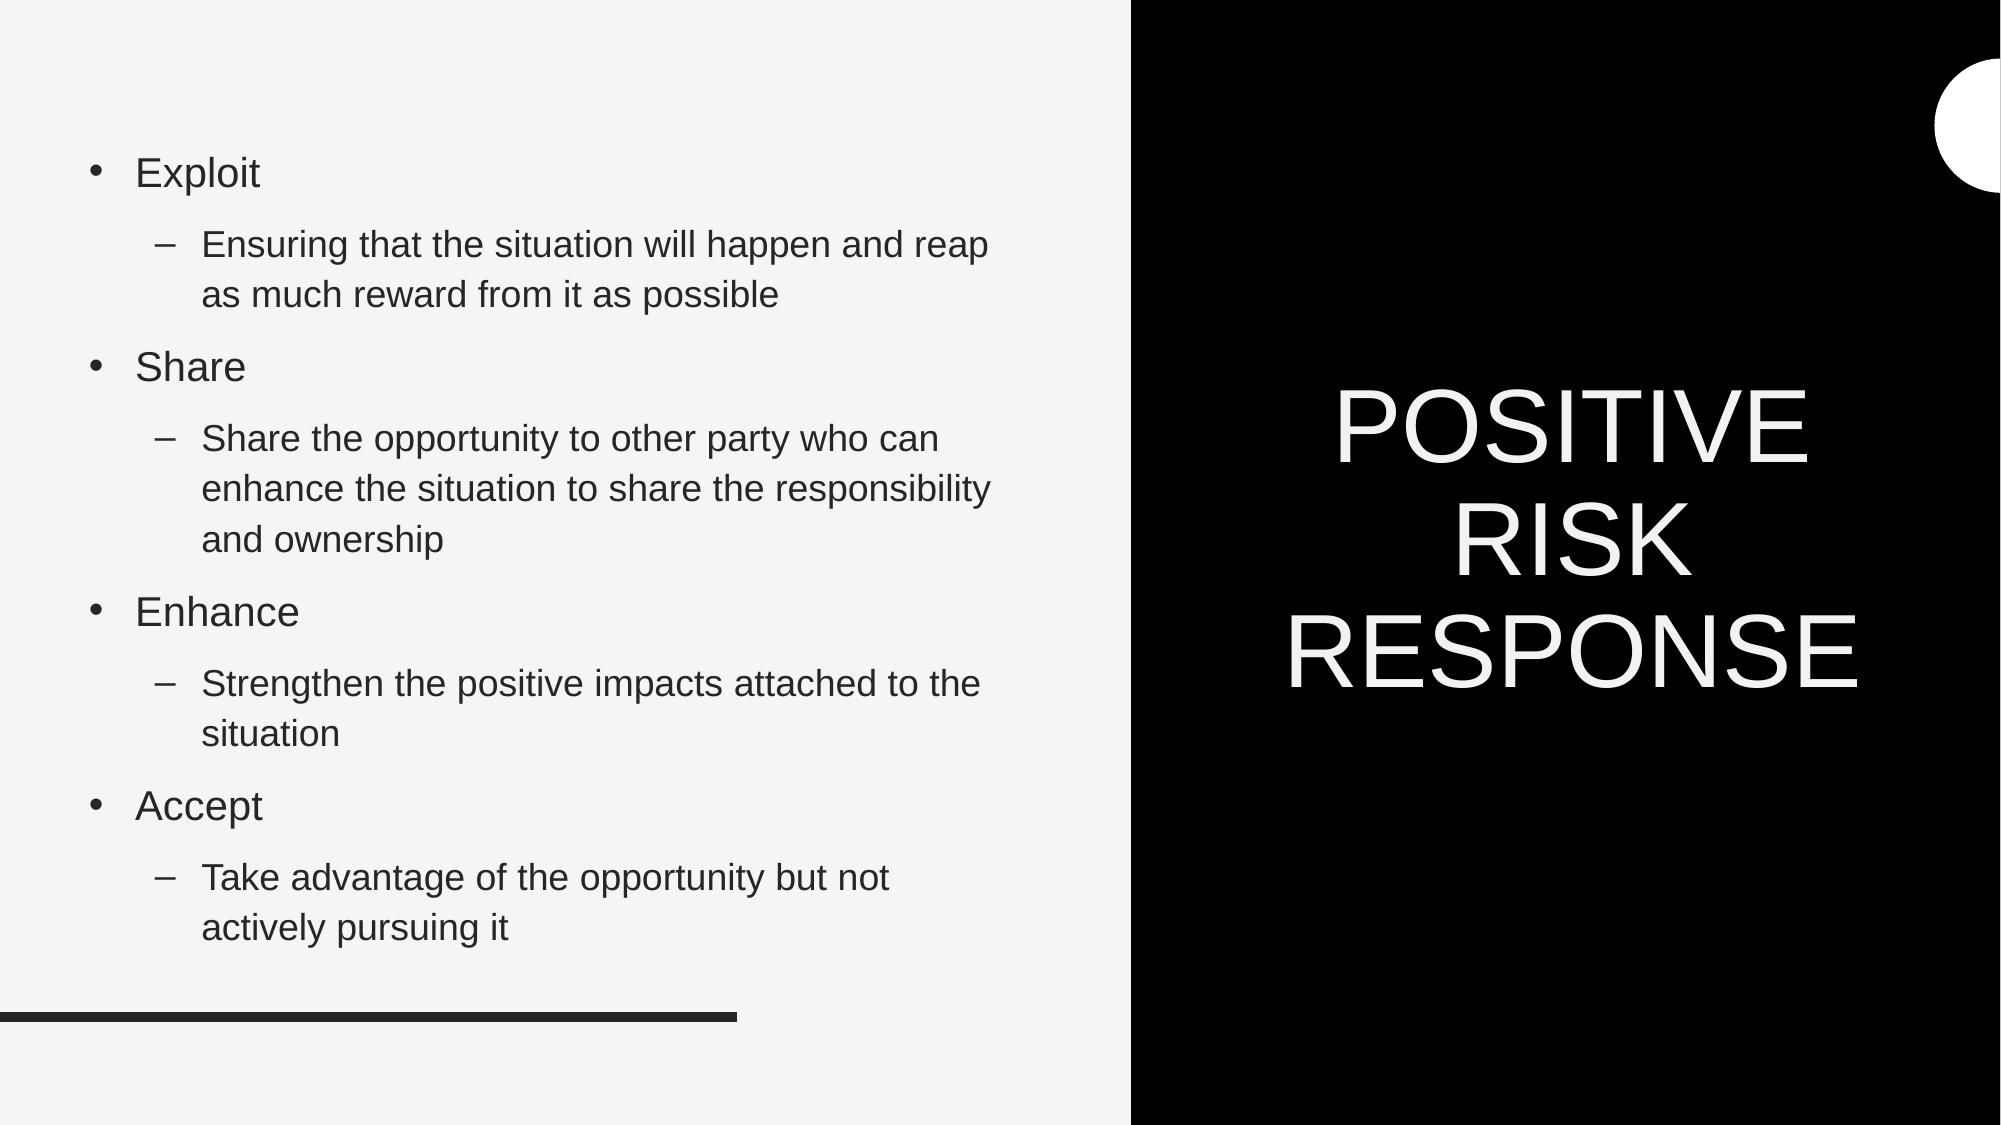

Exploit
Ensuring that the situation will happen and reap as much reward from it as possible
Share
Share the opportunity to other party who can enhance the situation to share the responsibility and ownership
Enhance
Strengthen the positive impacts attached to the situation
Accept
Take advantage of the opportunity but not actively pursuing it

# POSITIVE RISK RESPONSE